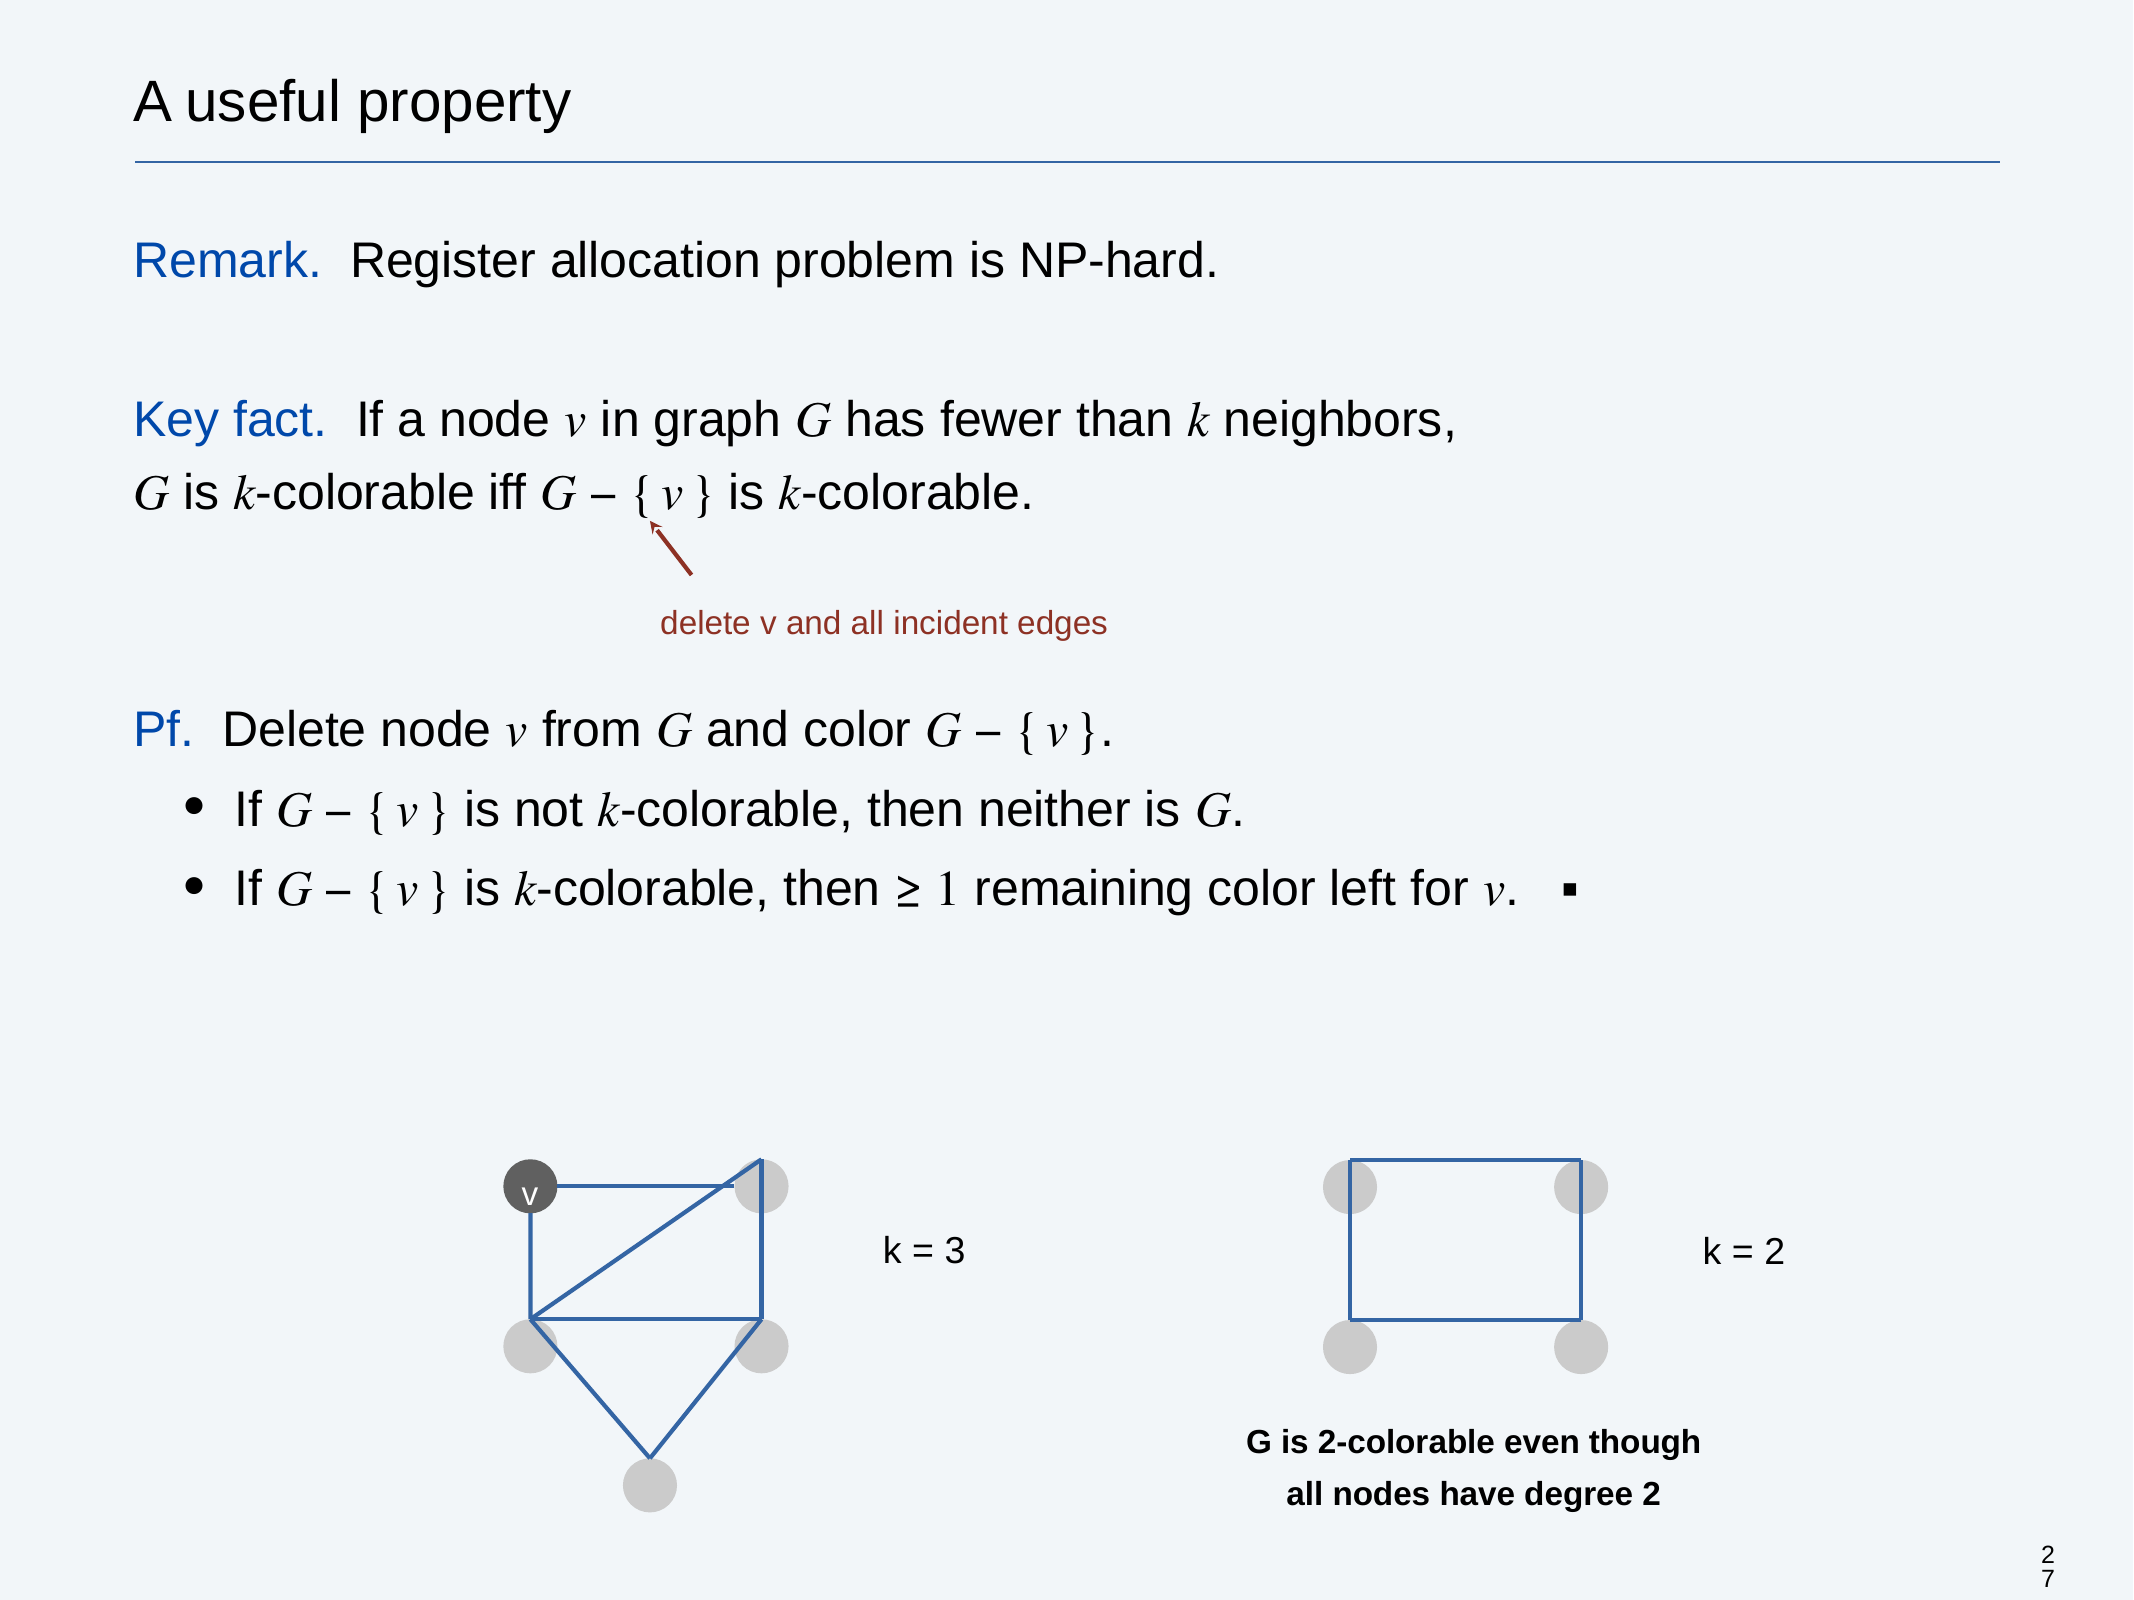

# A useful property
Remark.  Register allocation problem is NP-hard.

Key fact.  If a node v in graph G has fewer than k neighbors,
G is k-colorable iff G − { v } is k-colorable.

Pf.  Delete node v from G and color G − { v }.
If G − { v } is not k-colorable, then neither is G.
If G − { v } is k-colorable, then ≥ 1 remaining color left for v.   ▪

delete v and all incident edges

v

k = 3

k = 2

G is 2-colorable even though
all nodes have degree 2

27